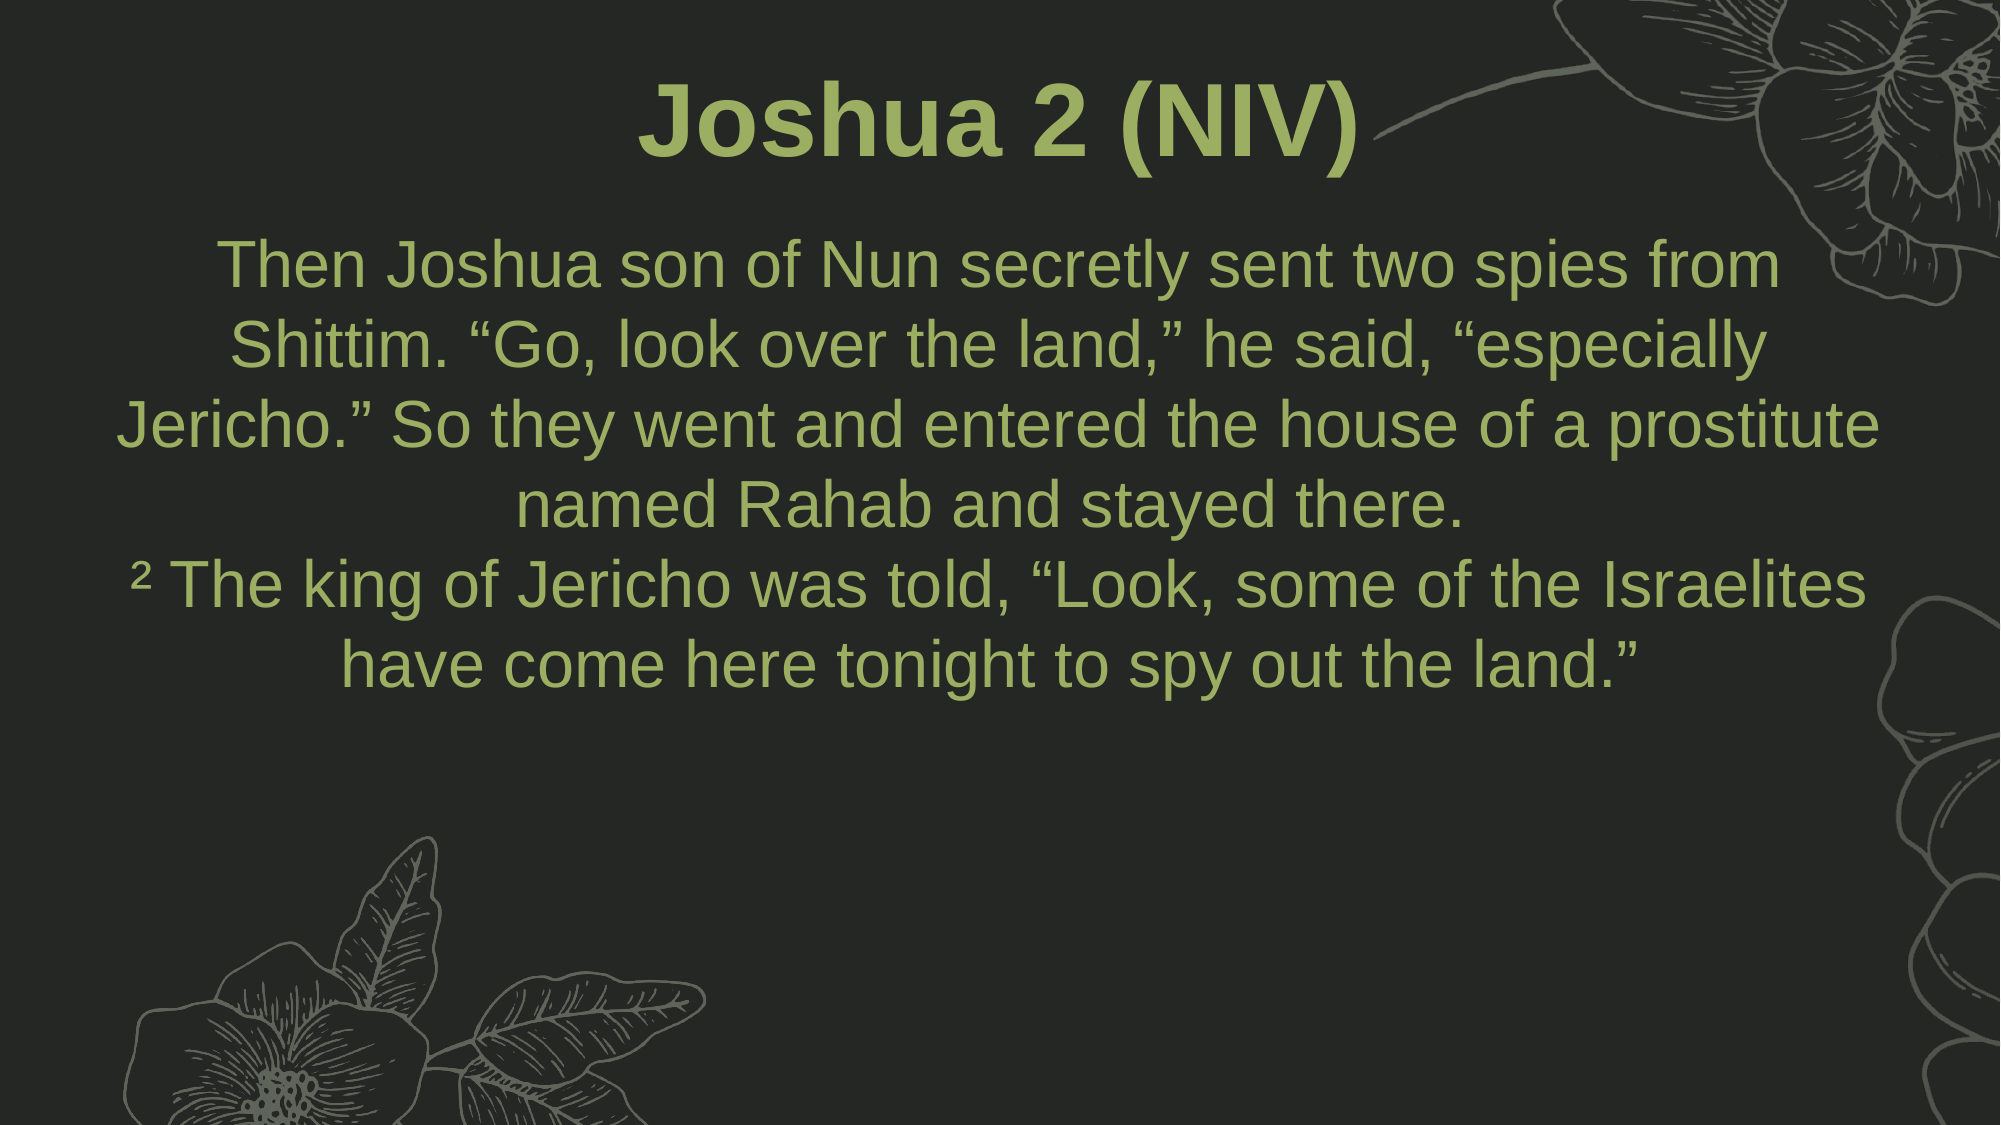

Joshua 2 (NIV)
Then Joshua son of Nun secretly sent two spies from Shittim. “Go, look over the land,” he said, “especially Jericho.” So they went and entered the house of a prostitute named Rahab and stayed there.
² The king of Jericho was told, “Look, some of the Israelites have come here tonight to spy out the land.”